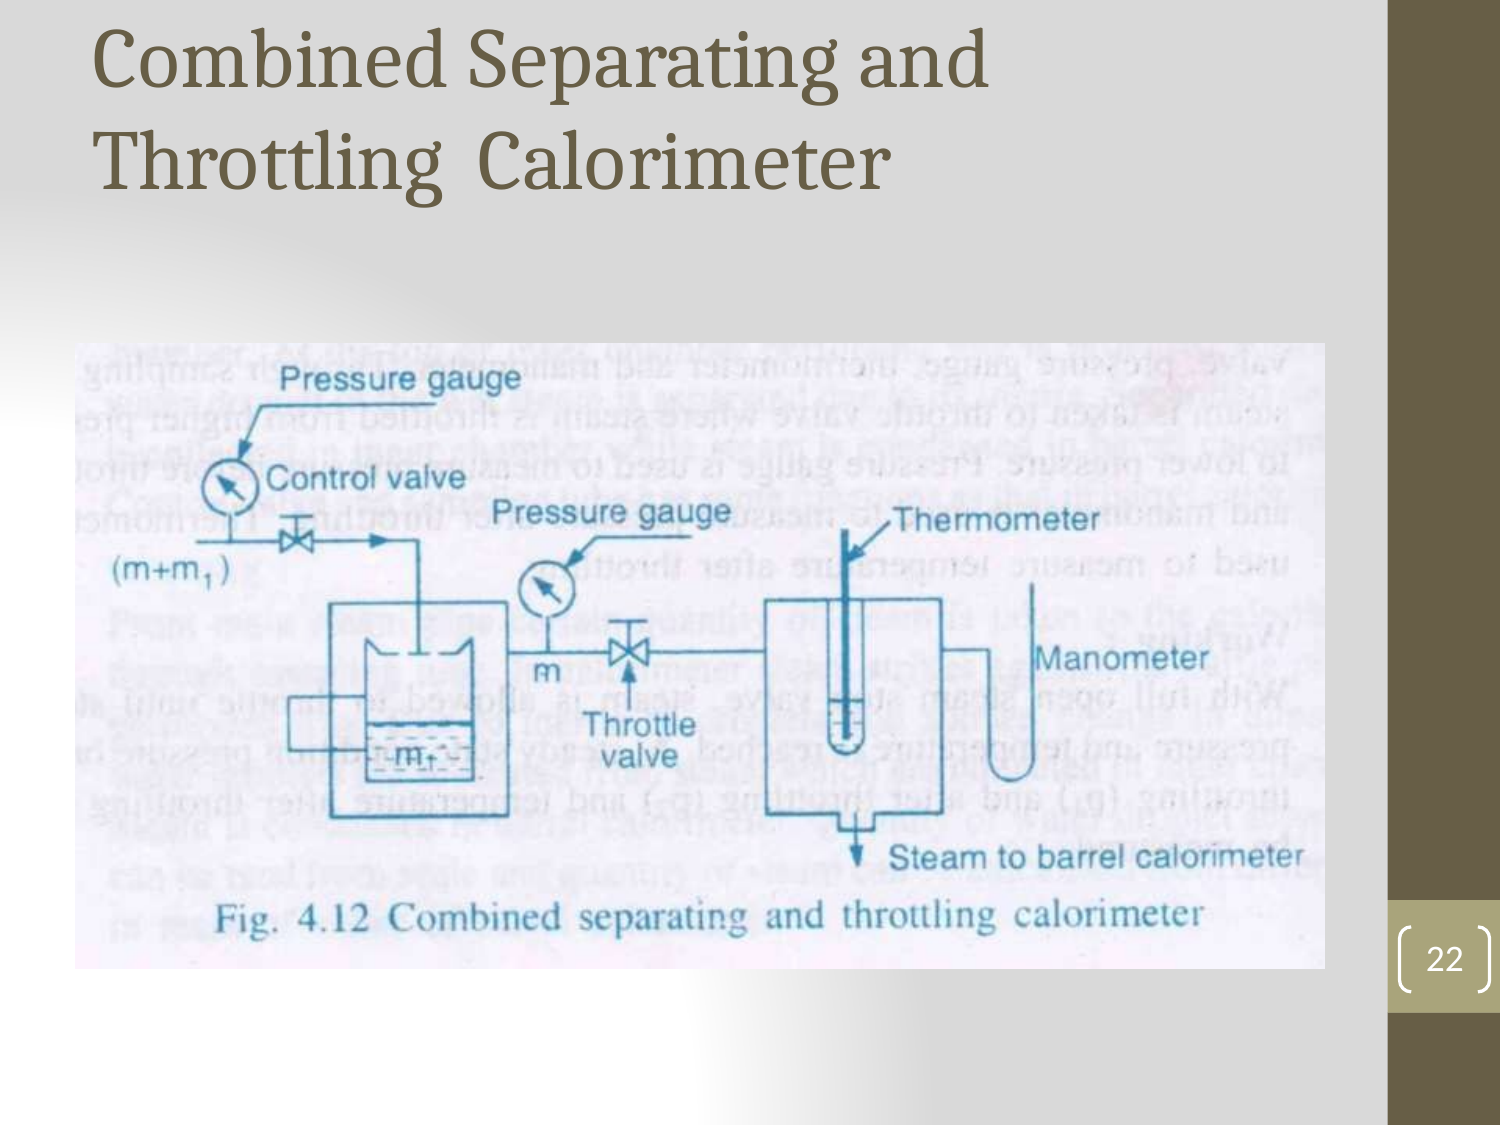

# Combined Separating and Throttling  Calorimeter

22